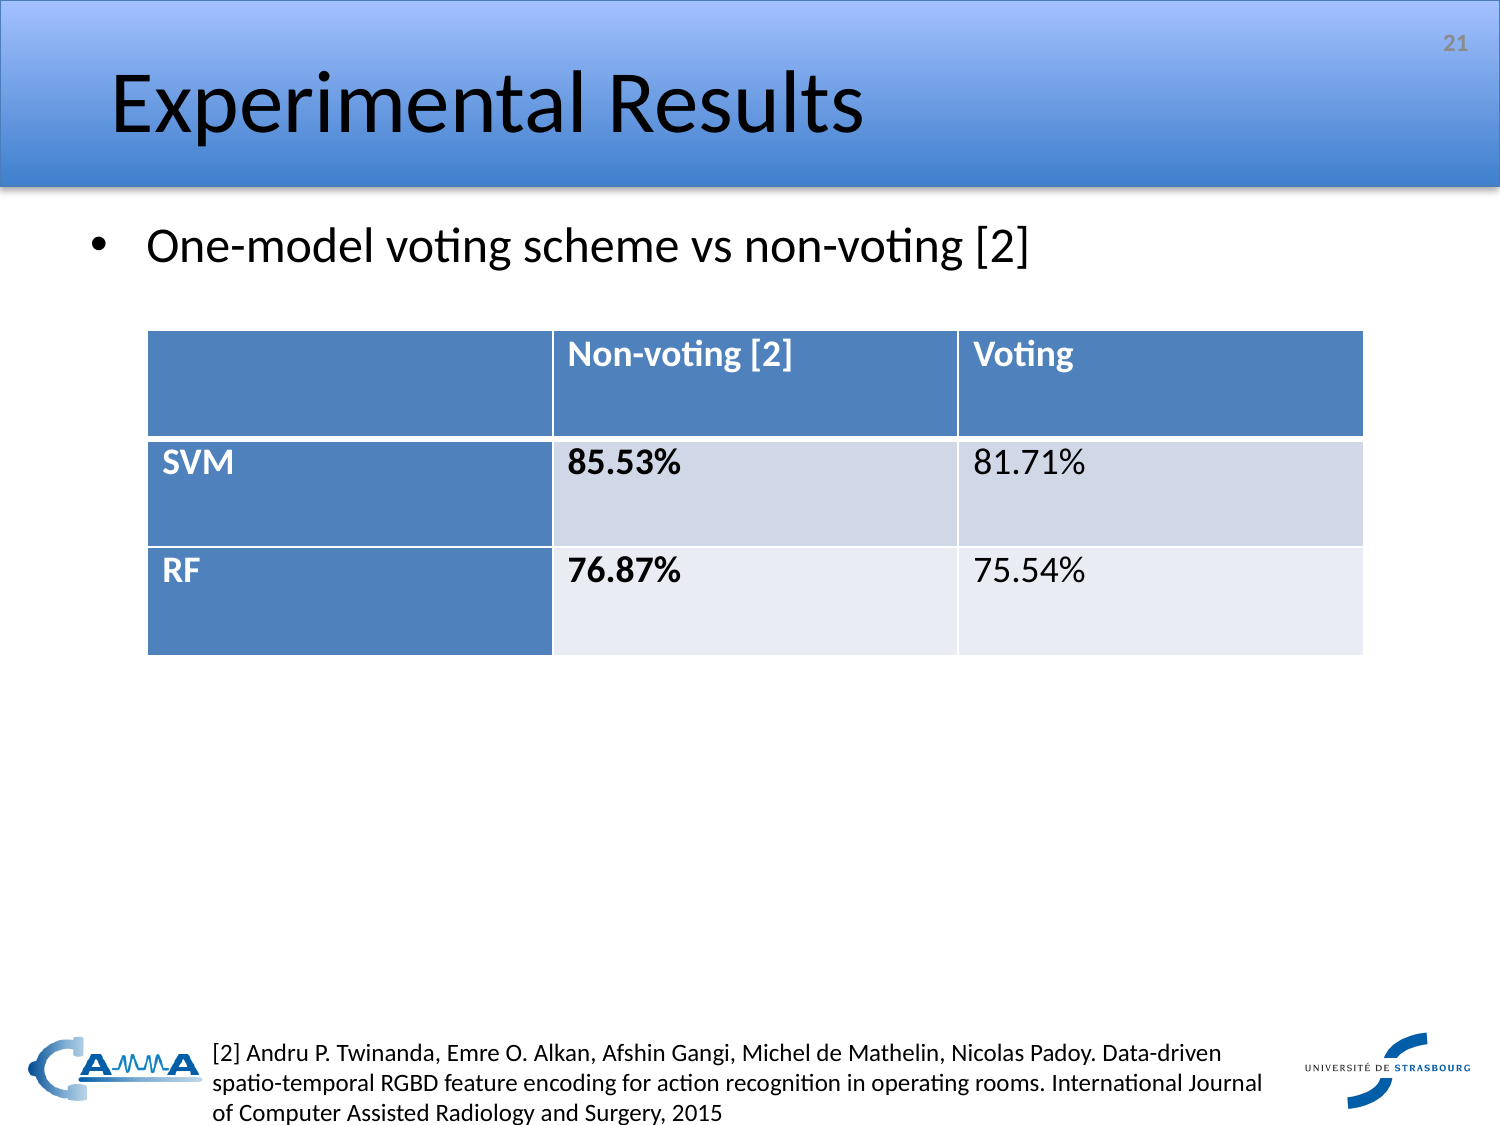

21
# Experimental Results
One-model voting scheme vs non-voting [2]
|  | Non-voting [2] | Voting |
| --- | --- | --- |
| SVM | 85.53% | 81.71% |
| RF | 76.87% | 75.54% |
[2] Andru P. Twinanda, Emre O. Alkan, Afshin Gangi, Michel de Mathelin, Nicolas Padoy. Data-driven spatio-temporal RGBD feature encoding for action recognition in operating rooms. International Journal of Computer Assisted Radiology and Surgery, 2015